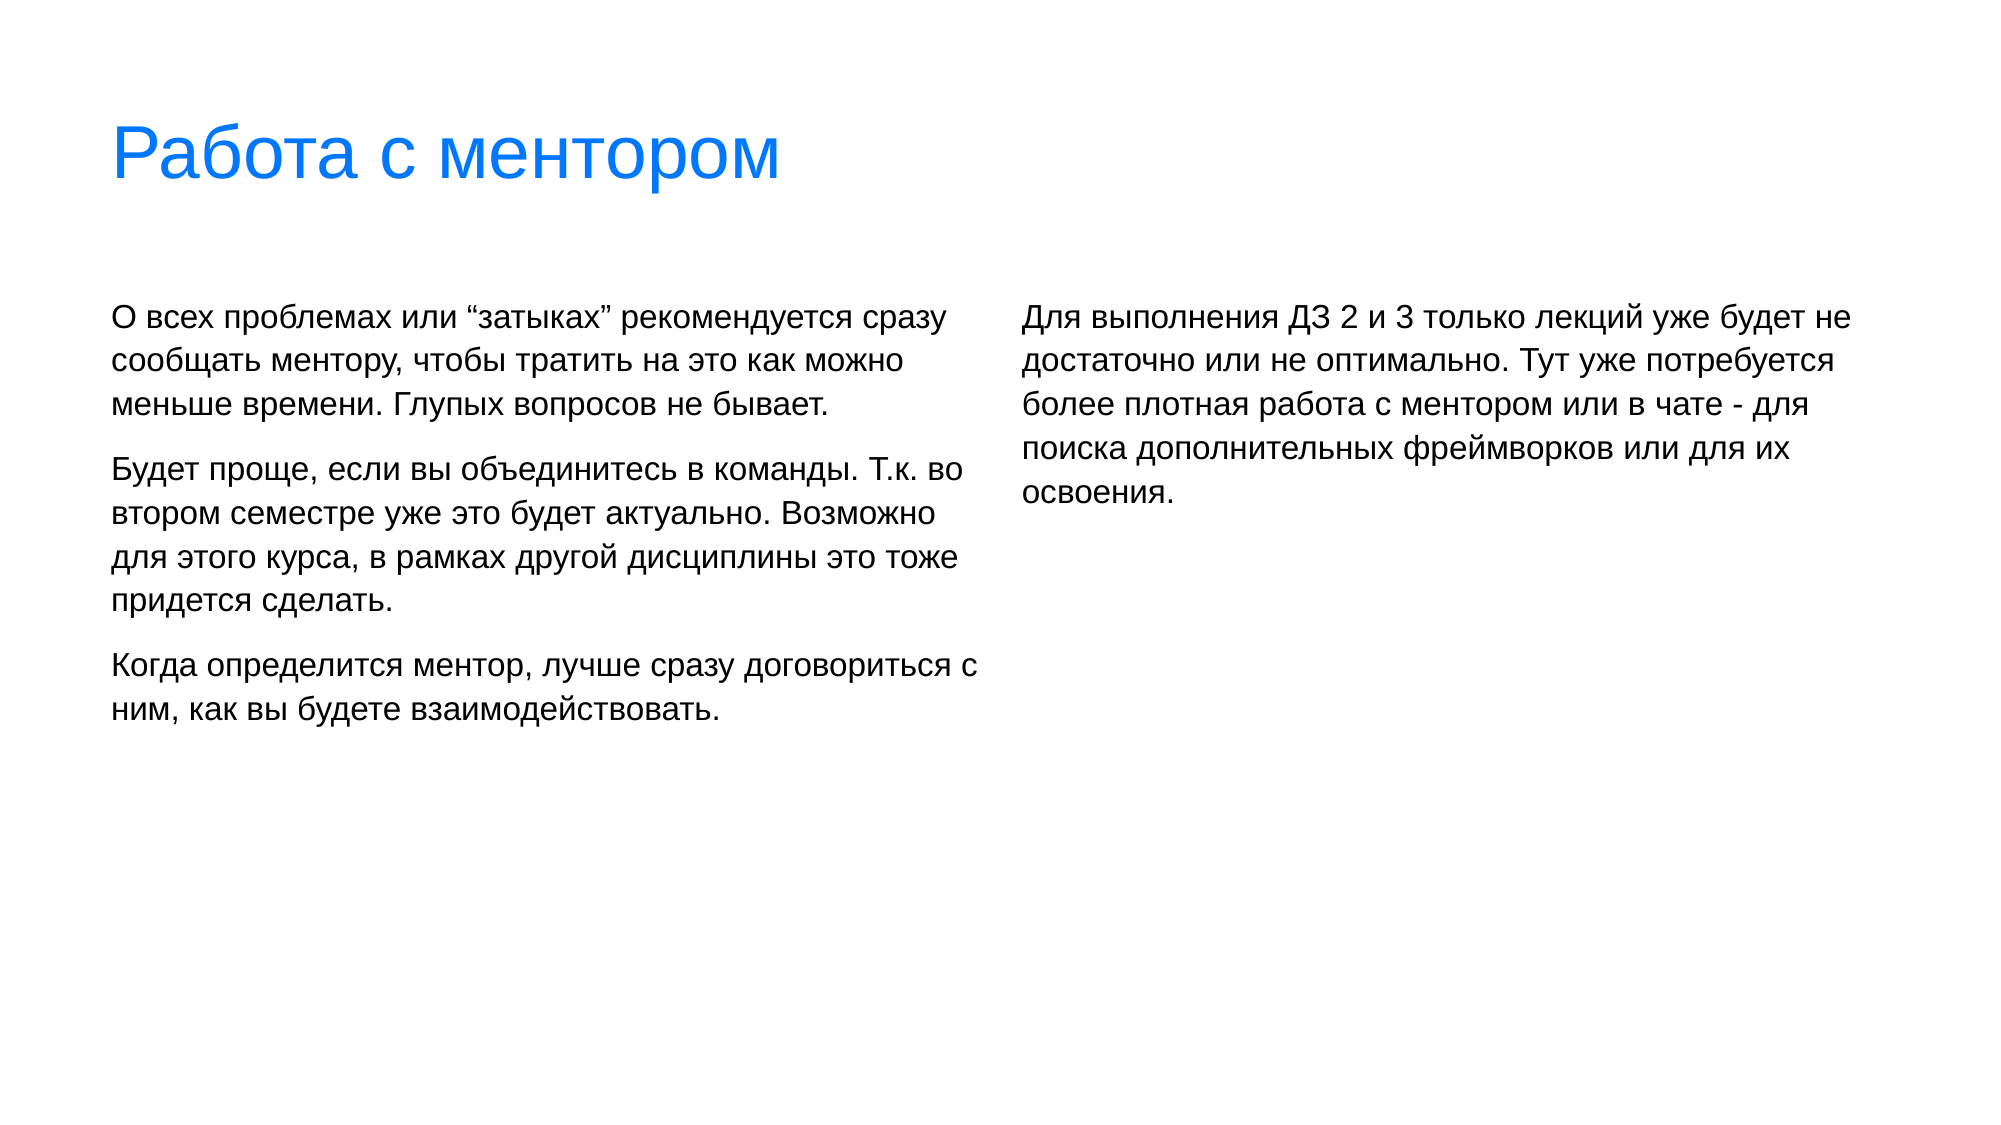

# Работа с ментором
О всех проблемах или “затыках” рекомендуется сразу сообщать ментору, чтобы тратить на это как можно меньше времени. Глупых вопросов не бывает.
Будет проще, если вы объединитесь в команды. Т.к. во втором семестре уже это будет актуально. Возможно для этого курса, в рамках другой дисциплины это тоже придется сделать.
Когда определится ментор, лучше сразу договориться с ним, как вы будете взаимодействовать.
Для выполнения ДЗ 2 и 3 только лекций уже будет не достаточно или не оптимально. Тут уже потребуется более плотная работа с ментором или в чате - для поиска дополнительных фреймворков или для их освоения.